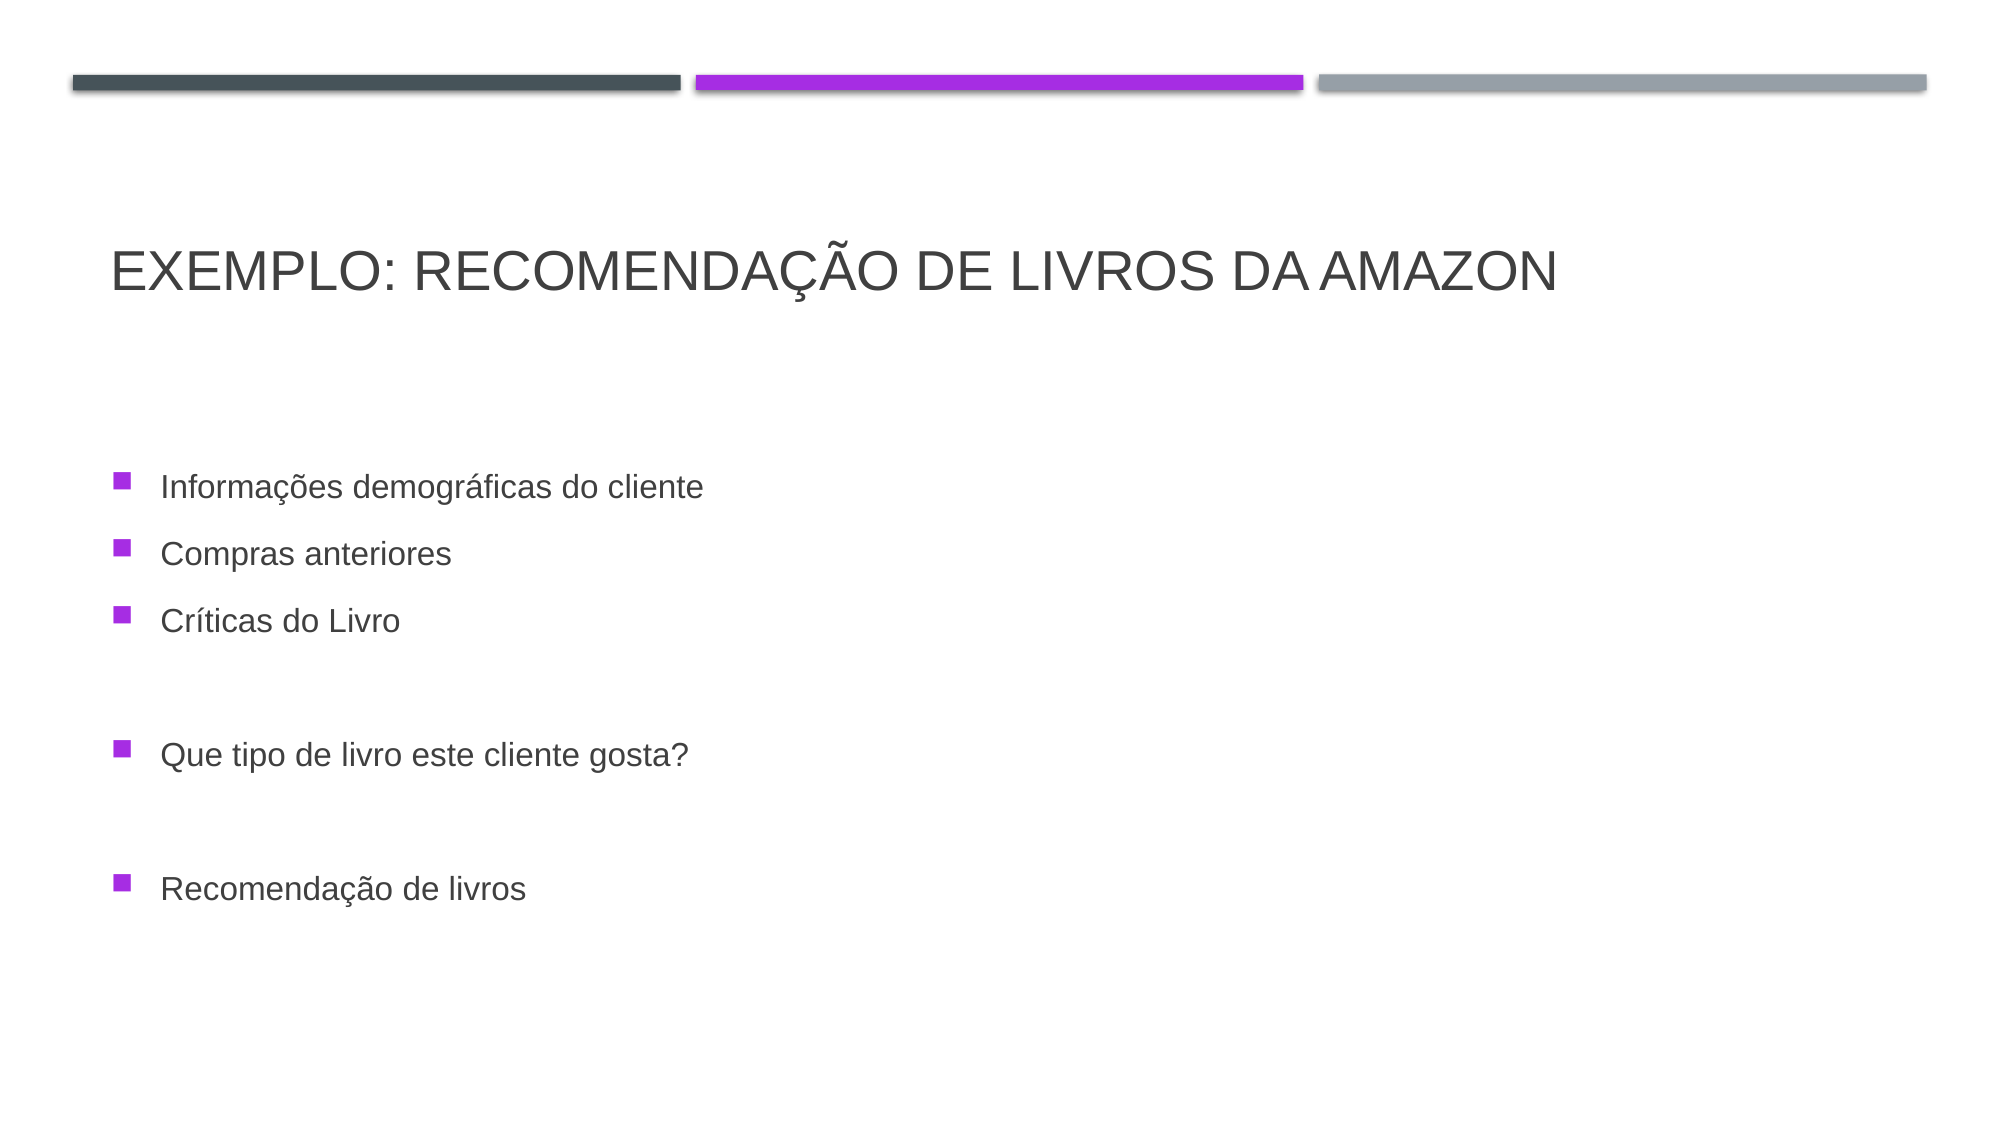

# exemplo: recomendação de livros da Amazon
Informações demográficas do cliente
Compras anteriores
Críticas do Livro

Que tipo de livro este cliente gosta?

Recomendação de livros